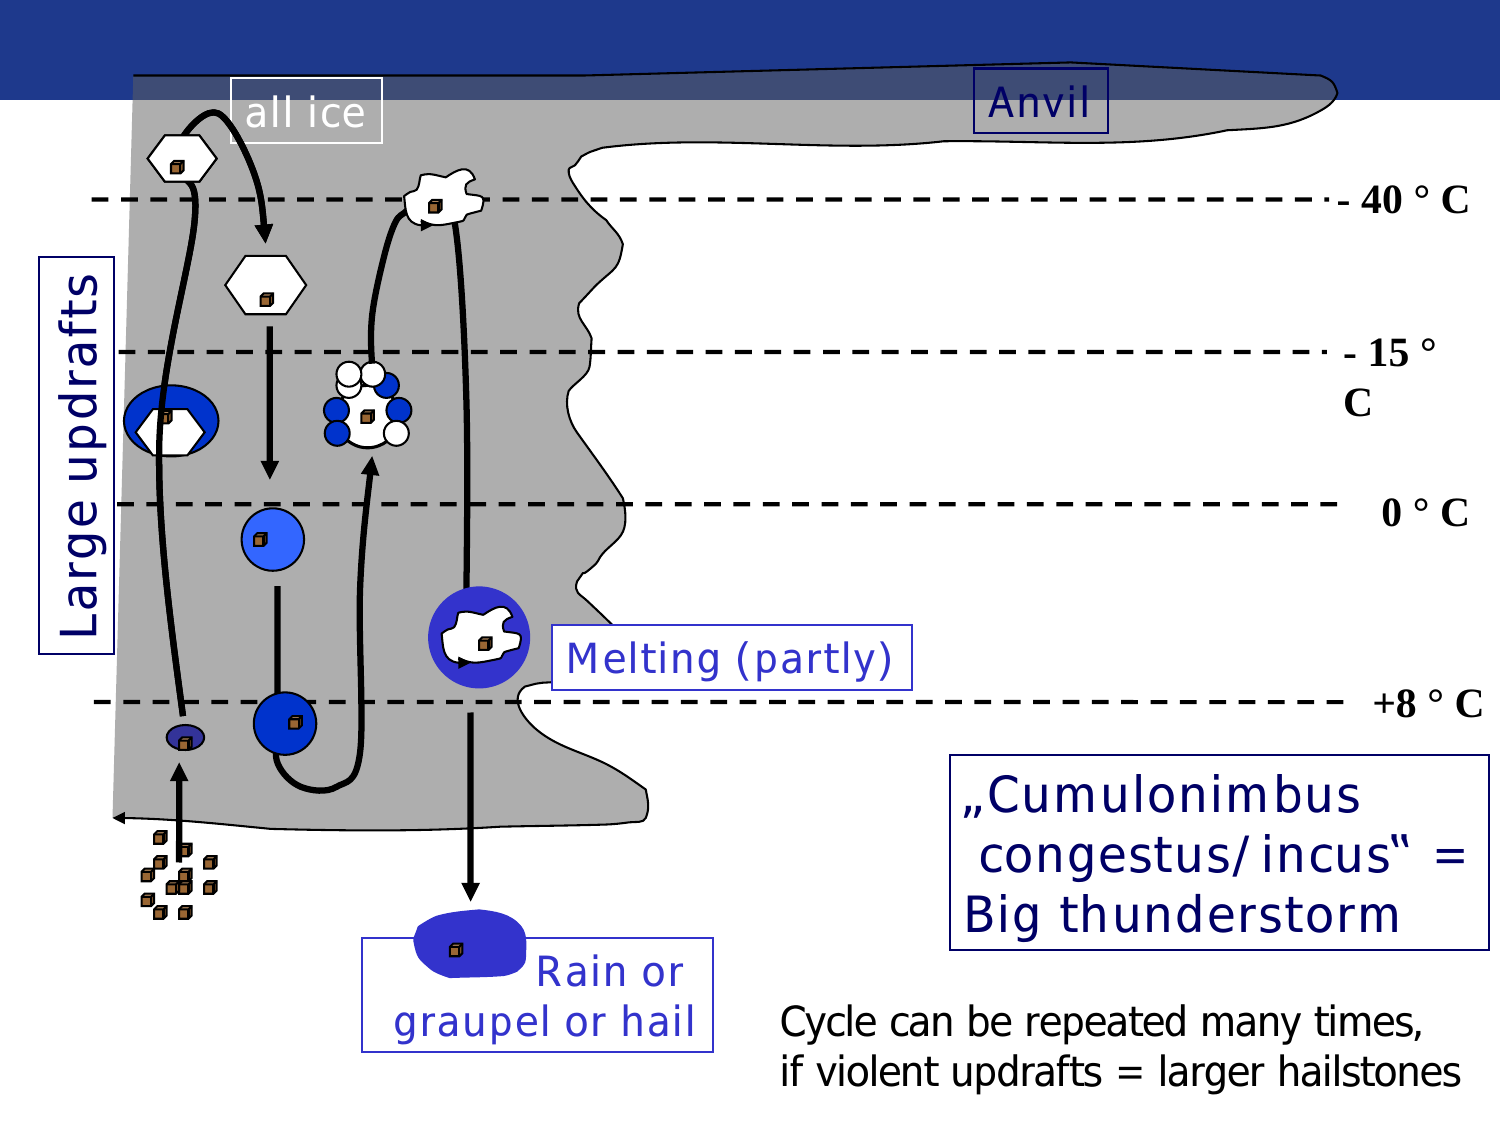

Anvil
all ice

- 40 ° C

- 15 ° C

Large updrafts
0 ° C

Melting (partly)

+8 ° C

„Cumulonimbus
 congestus/incus“ =
Big thunderstorm

              Rain or
graupel or hail

Cycle can be repeated many times,
if violent updrafts = larger hailstones